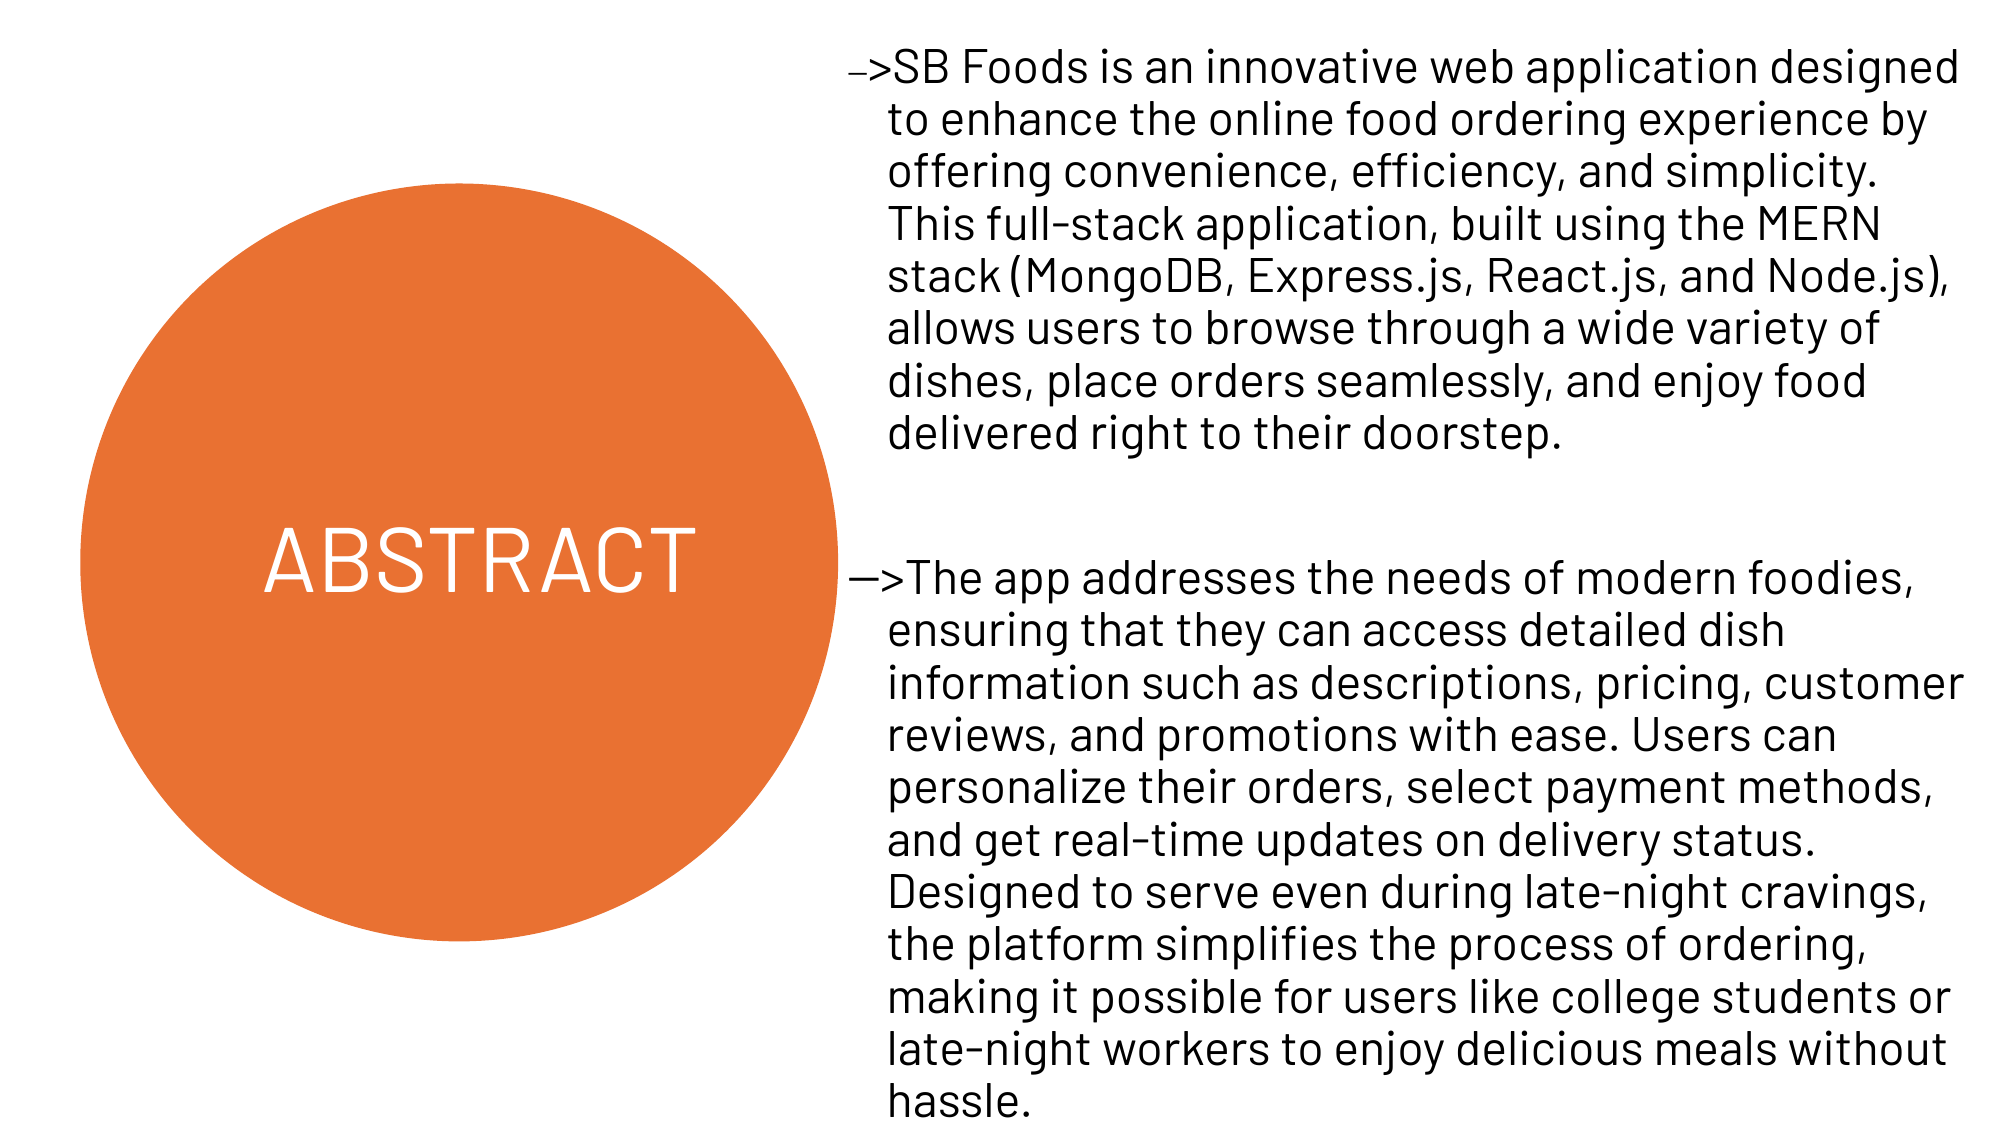

-->SB Foods is an innovative web application designed to enhance the online food ordering experience by offering convenience, efficiency, and simplicity. This full-stack application, built using the MERN stack (MongoDB, Express.js, React.js, and Node.js), allows users to browse through a wide variety of dishes, place orders seamlessly, and enjoy food delivered right to their doorstep.

-->The app addresses the needs of modern foodies, ensuring that they can access detailed dish information such as descriptions, pricing, customer reviews, and promotions with ease. Users can personalize their orders, select payment methods, and get real-time updates on delivery status. Designed to serve even during late-night cravings, the platform simplifies the process of ordering, making it possible for users like college students or late-night workers to enjoy delicious meals without hassle.

# ABSTRACT